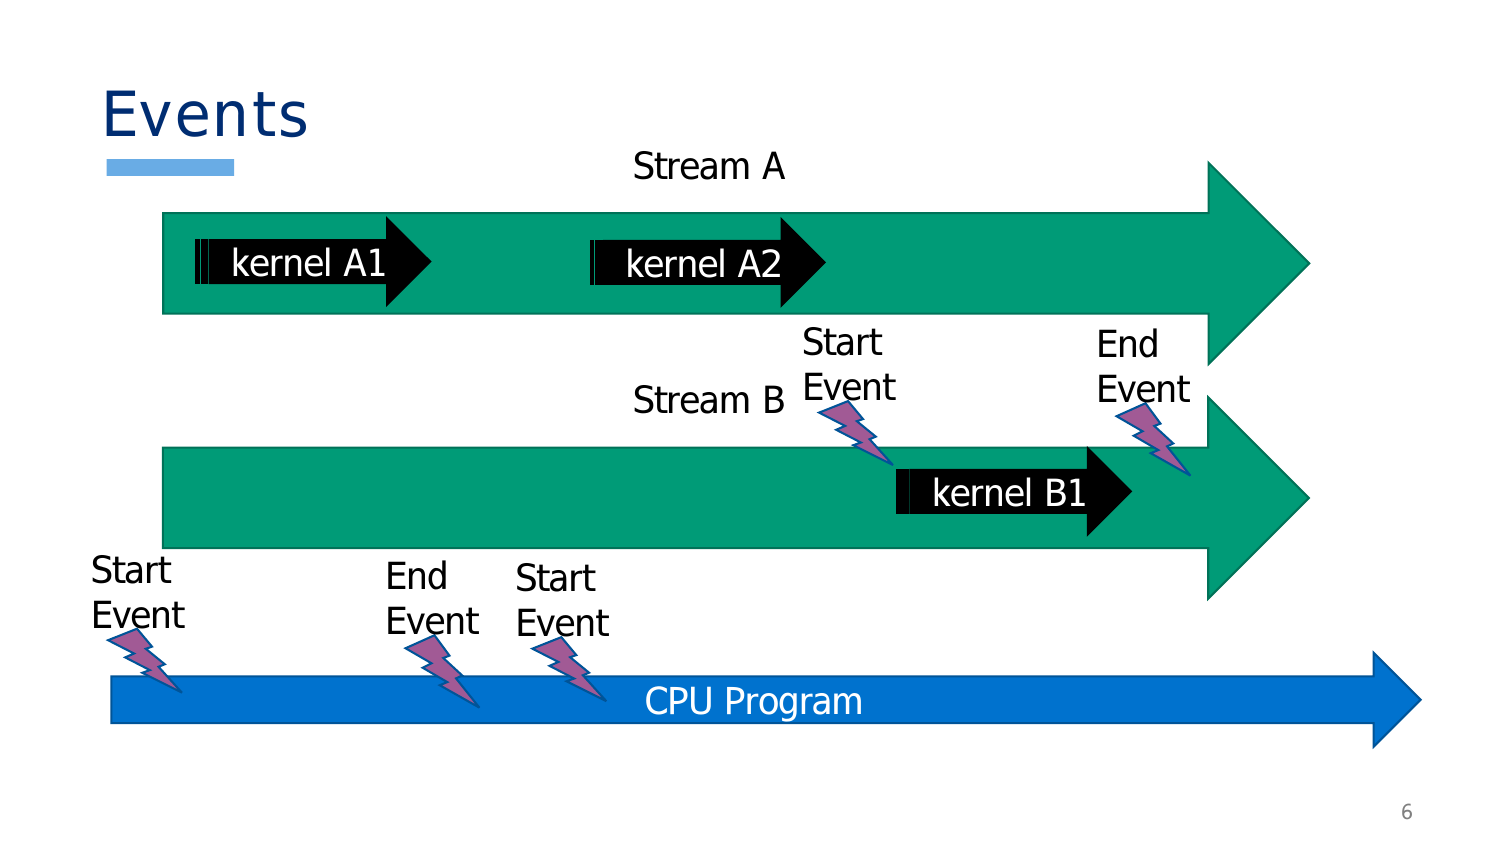

# Events
Stream A

kernel A1
kernel A2
Start
Event
End
Event
Stream B

kernel B1
Start
Event
End
Event
Start
Event

CPU Program